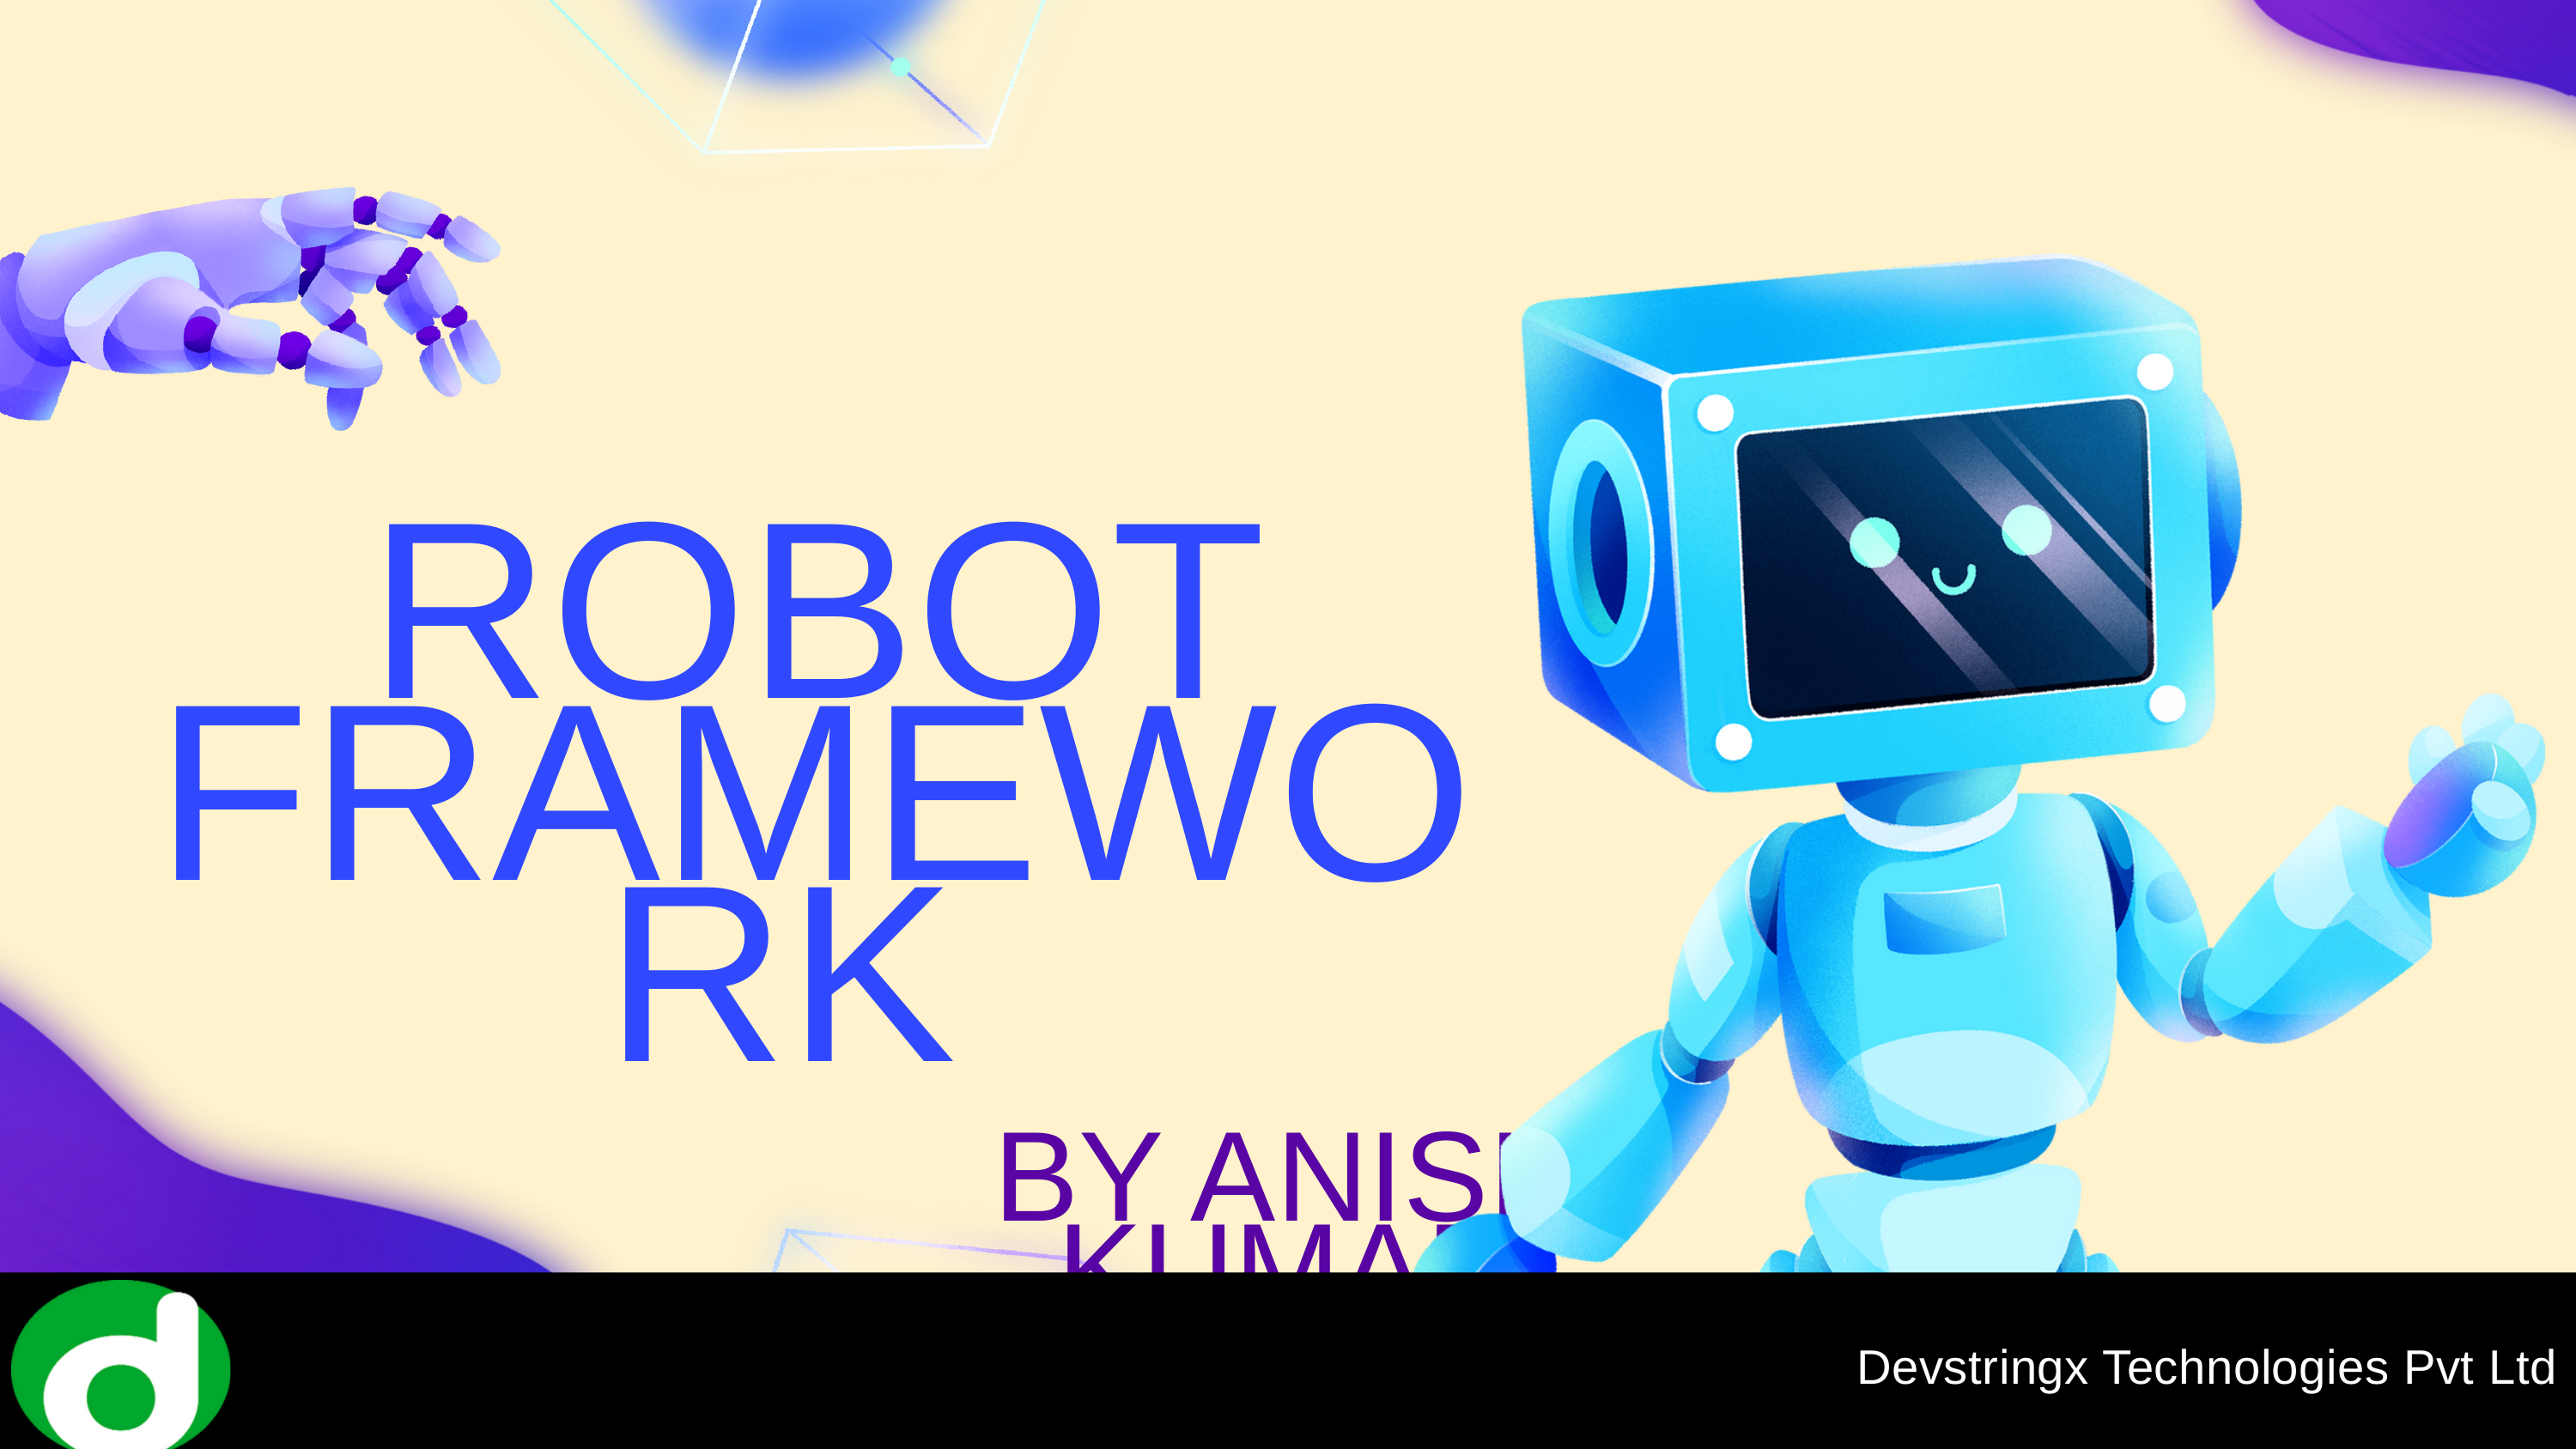

ROBOT FRAMEWORK

BY ANISH KUMAR

Devstringx Technologies Pvt Ltd